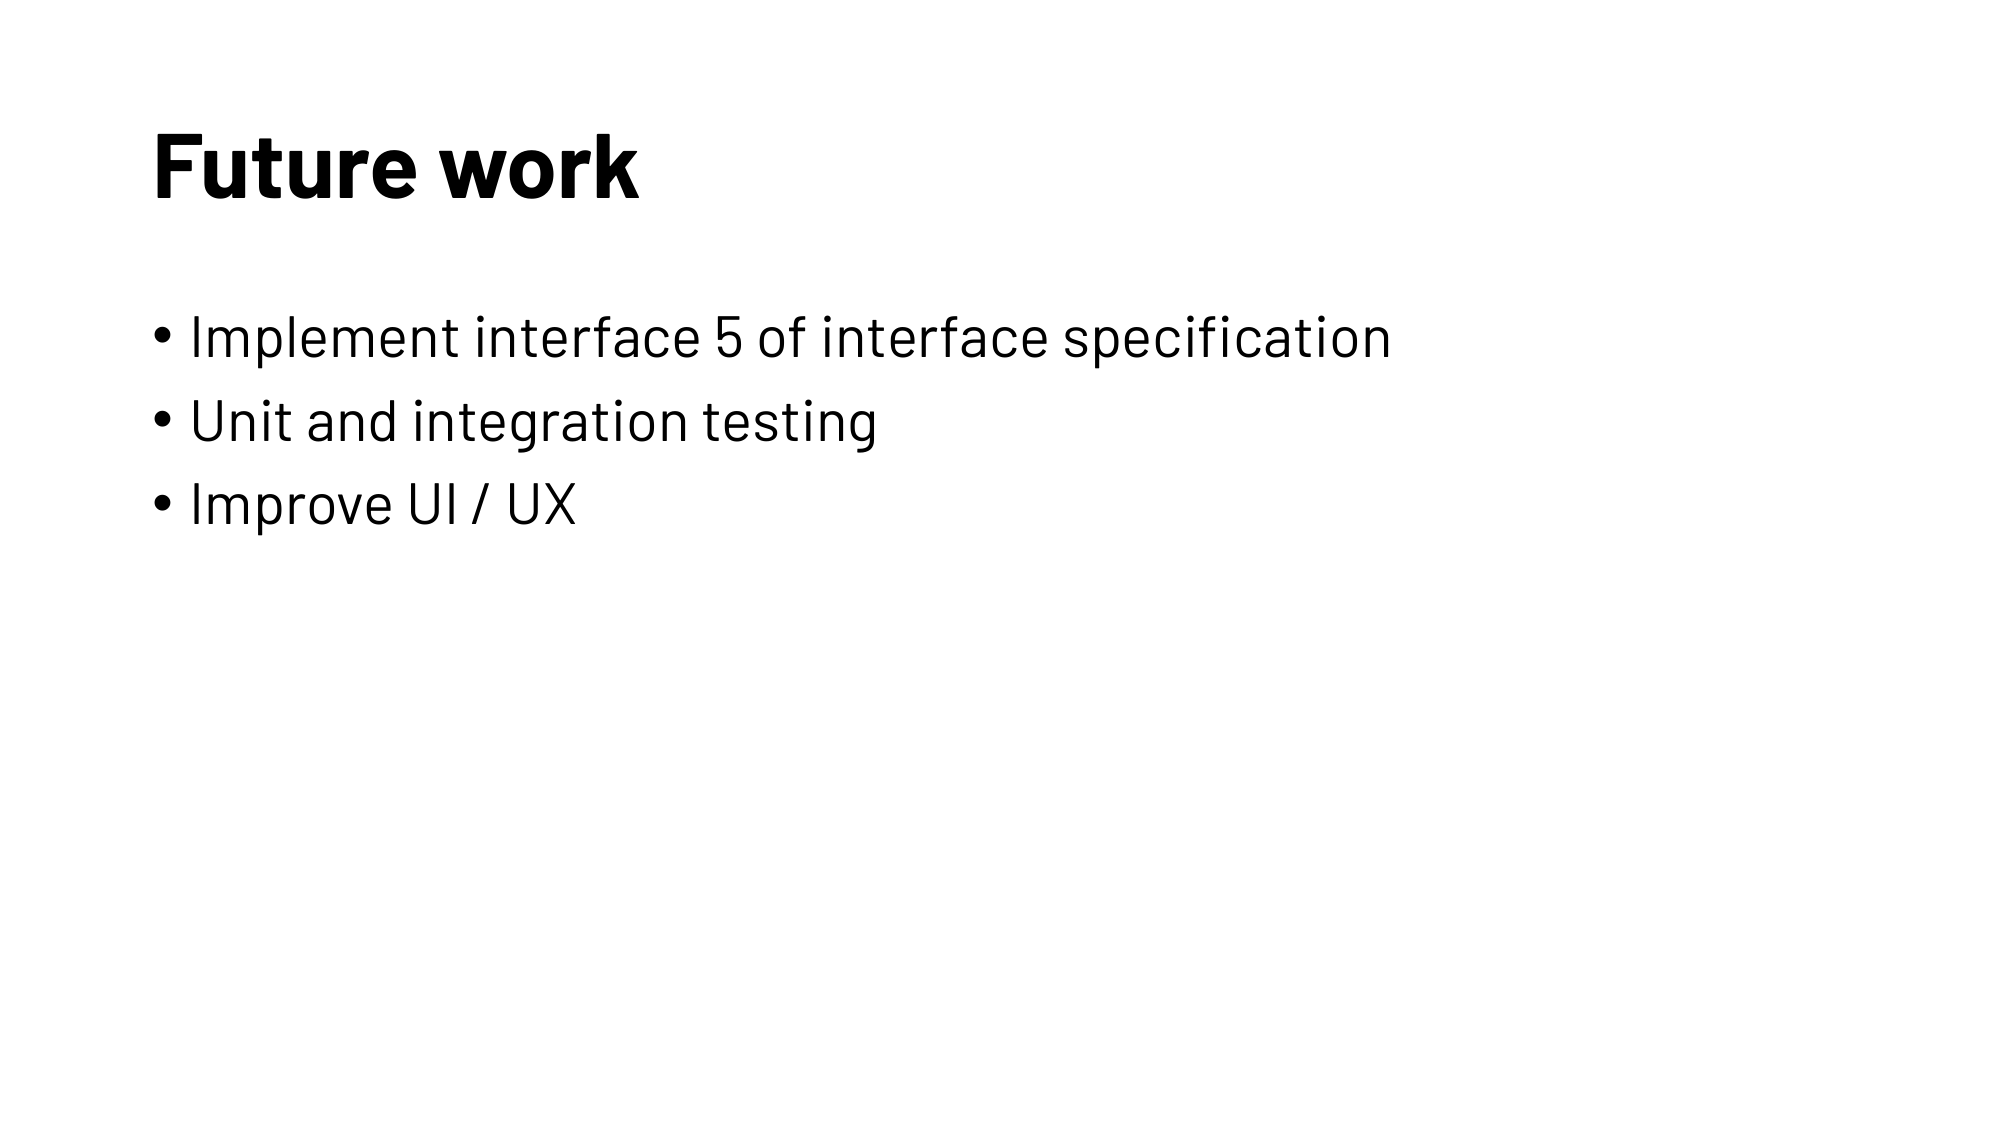

# Future work
Implement interface 5 of interface specification
Unit and integration testing
Improve UI / UX